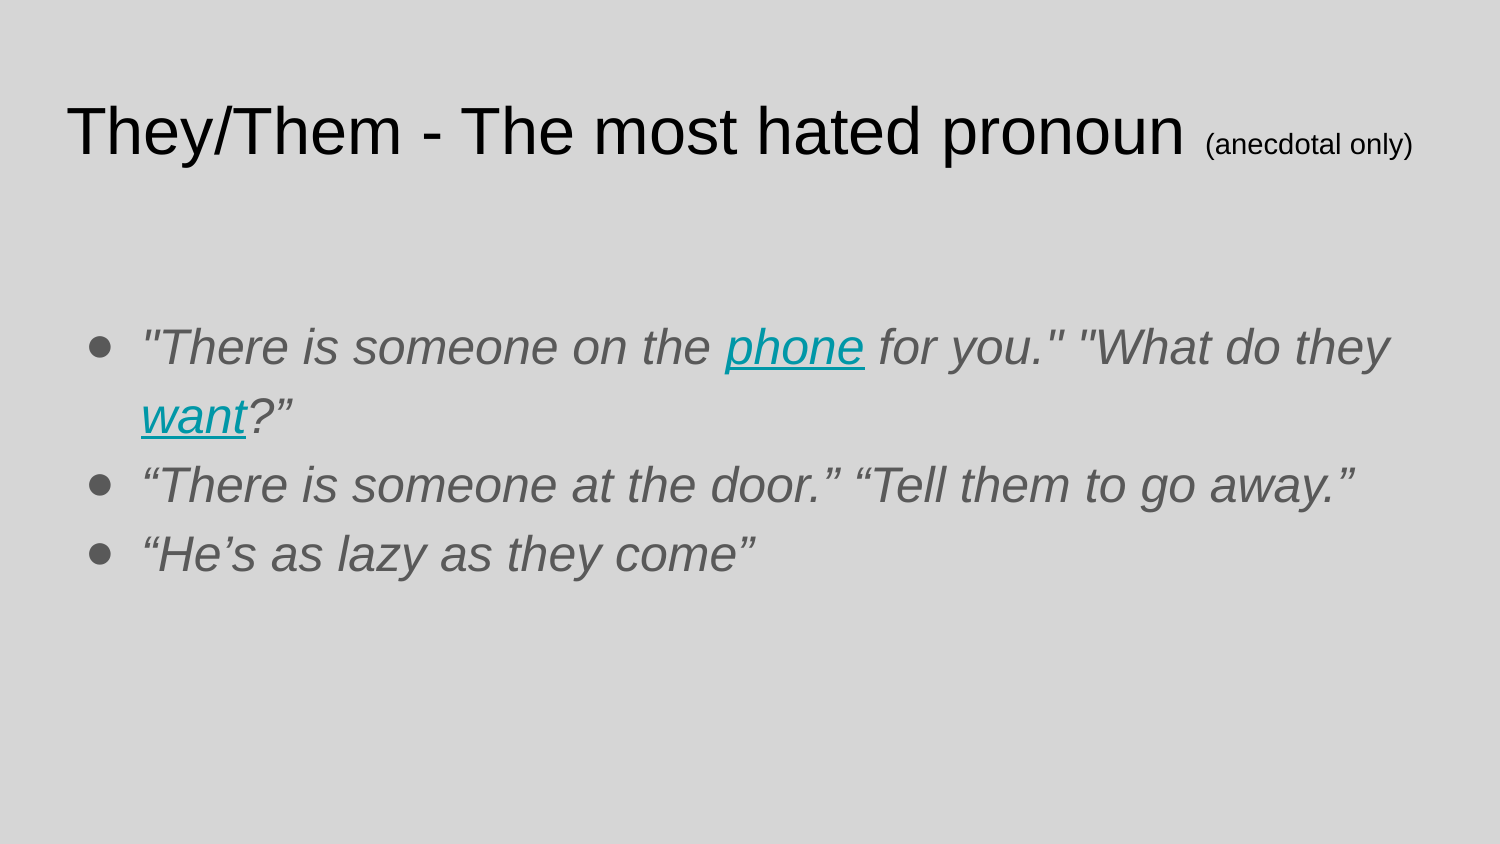

# They/Them - The most hated pronoun (anecdotal only)
"There is someone on the phone for you." "What do they want?”
“There is someone at the door.” “Tell them to go away.”
“He’s as lazy as they come”